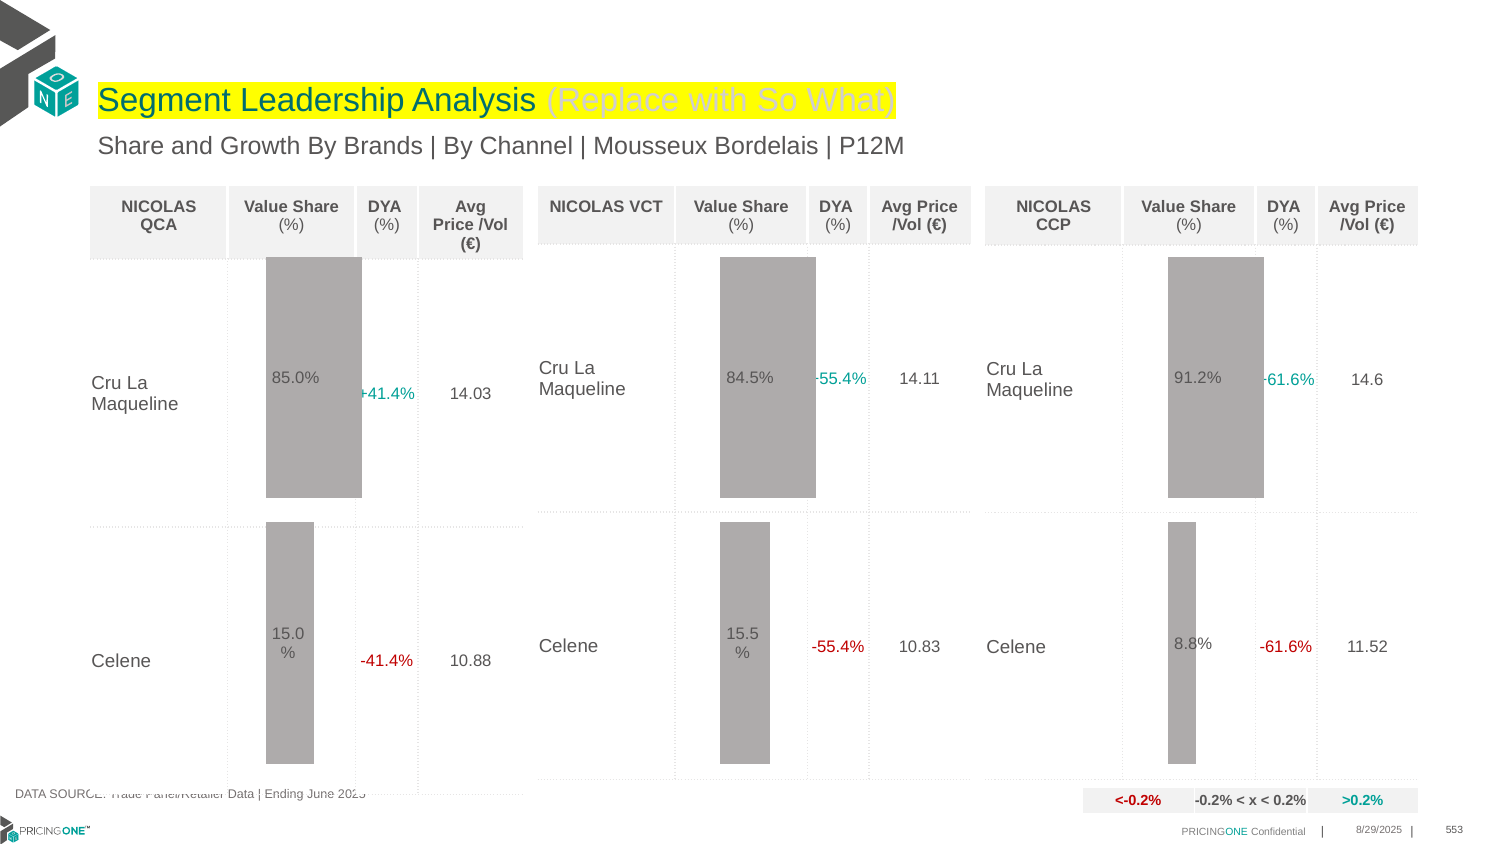

# Segment Leadership Analysis (Replace with So What)
Share and Growth By Brands | By Channel | Mousseux Bordelais | P12M
| NICOLAS VCT | Value Share (%) | DYA (%) | Avg Price /Vol (€) |
| --- | --- | --- | --- |
| Cru La Maqueline |  | +55.4% | 14.11 |
| Celene |  | -55.4% | 10.83 |
| NICOLAS QCA | Value Share (%) | DYA (%) | Avg Price /Vol (€) |
| --- | --- | --- | --- |
| Cru La Maqueline |  | +41.4% | 14.03 |
| Celene |  | -41.4% | 10.88 |
| NICOLAS CCP | Value Share (%) | DYA (%) | Avg Price /Vol (€) |
| --- | --- | --- | --- |
| Cru La Maqueline |  | +61.6% | 14.6 |
| Celene |  | -61.6% | 11.52 |

### Chart

| Category | Mousseux Bordelais | NICOLAS QCA |
|---|---|
| None | 0.8503869303525365 |

### Chart

| Category | Mousseux Bordelais | NICOLAS VCT |
|---|---|
| None | 0.8454953118630248 |

### Chart

| Category | Mousseux Bordelais | NICOLAS CCP |
|---|---|
| None | 0.9121278140885984 |
DATA SOURCE: Trade Panel/Retailer Data | Ending June 2025
| <-0.2% | -0.2% < x < 0.2% | >0.2% |
| --- | --- | --- |

8/29/2025
553